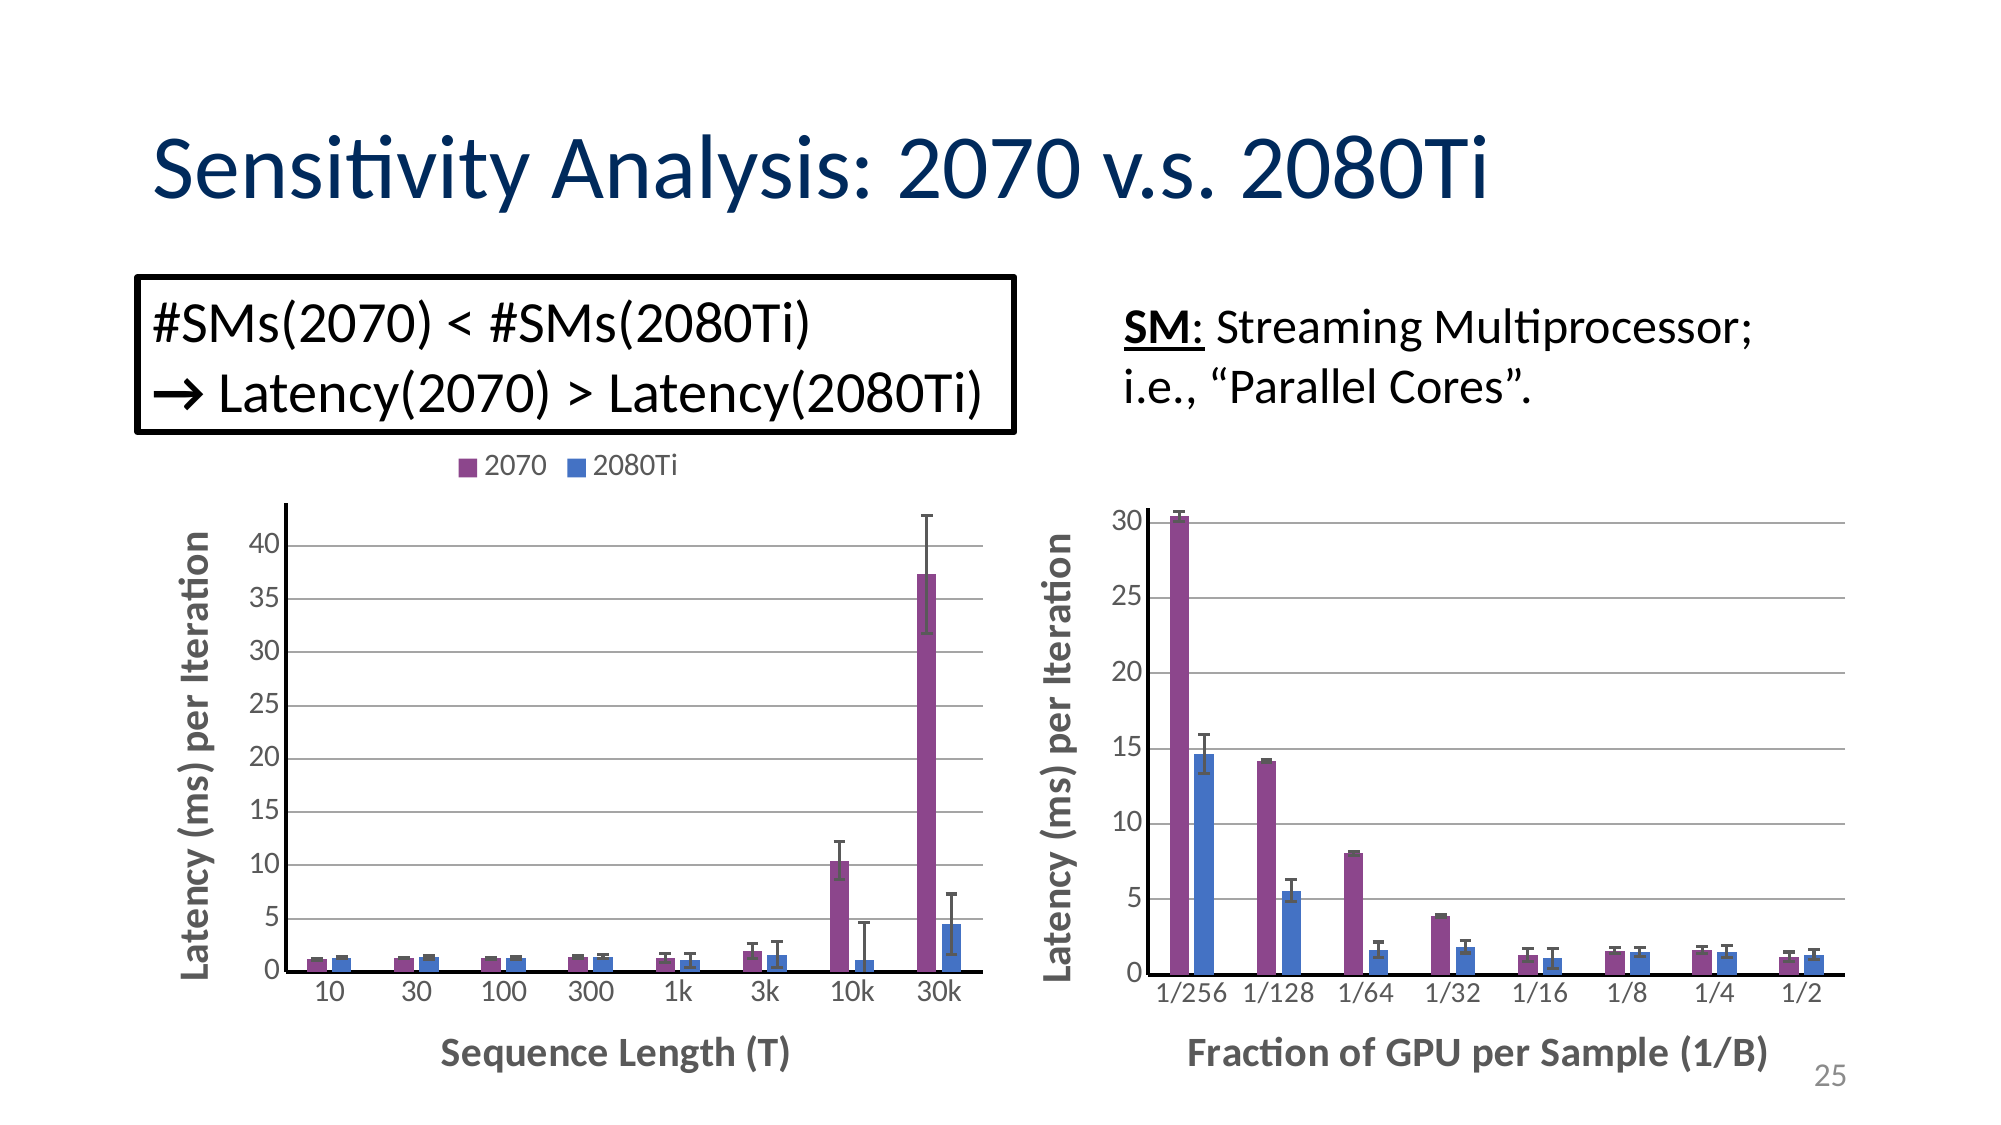

# Sensitivity Analysis: 2070 v.s. 2080Ti
#SMs(2070) < #SMs(2080Ti)
→ Latency(2070) > Latency(2080Ti)
SM: Streaming Multiprocessor; i.e., “Parallel Cores”.

### Chart

| Category | 2070 | 2080Ti |
|---|---|---|
| 10 | 1.17739914550781 | 1.3290154510498 |
| 30 | 1.27855364990234 | 1.3510881286621 |
| 100 | 1.26225859375 | 1.32516298828125 |
| 300 | 1.38007681884765 | 1.44026188964843 |
| 1k | 1.300089453125 | 1.0725486328125 |
| 3k | 1.9570869140625 | 1.59678281249999 |
| 10k | 10.4393859375 | 1.11699453124999 |
| 30k | 37.3428578124999 | 4.49043281249999 |

### Chart

| Category | 2070 | 2080ti |
|---|---|---|
| 1/256 | 30.4094628906249 | 14.6443242675781 |
| 1/128 | 14.1797229492187 | 5.56962968749999 |
| 1/64 | 8.05170610351562 | 1.65115781249999 |
| 1/32 | 3.90700756835937 | 1.84656860351562 |
| 1/16 | 1.300089453125 | 1.0725486328125 |
| 1/8 | 1.58854370117187 | 1.522653515625 |
| 1/4 | 1.62601201171874 | 1.52240112304687 |
| 1/2 | 1.19504365234375 | 1.31644418945312 |
25